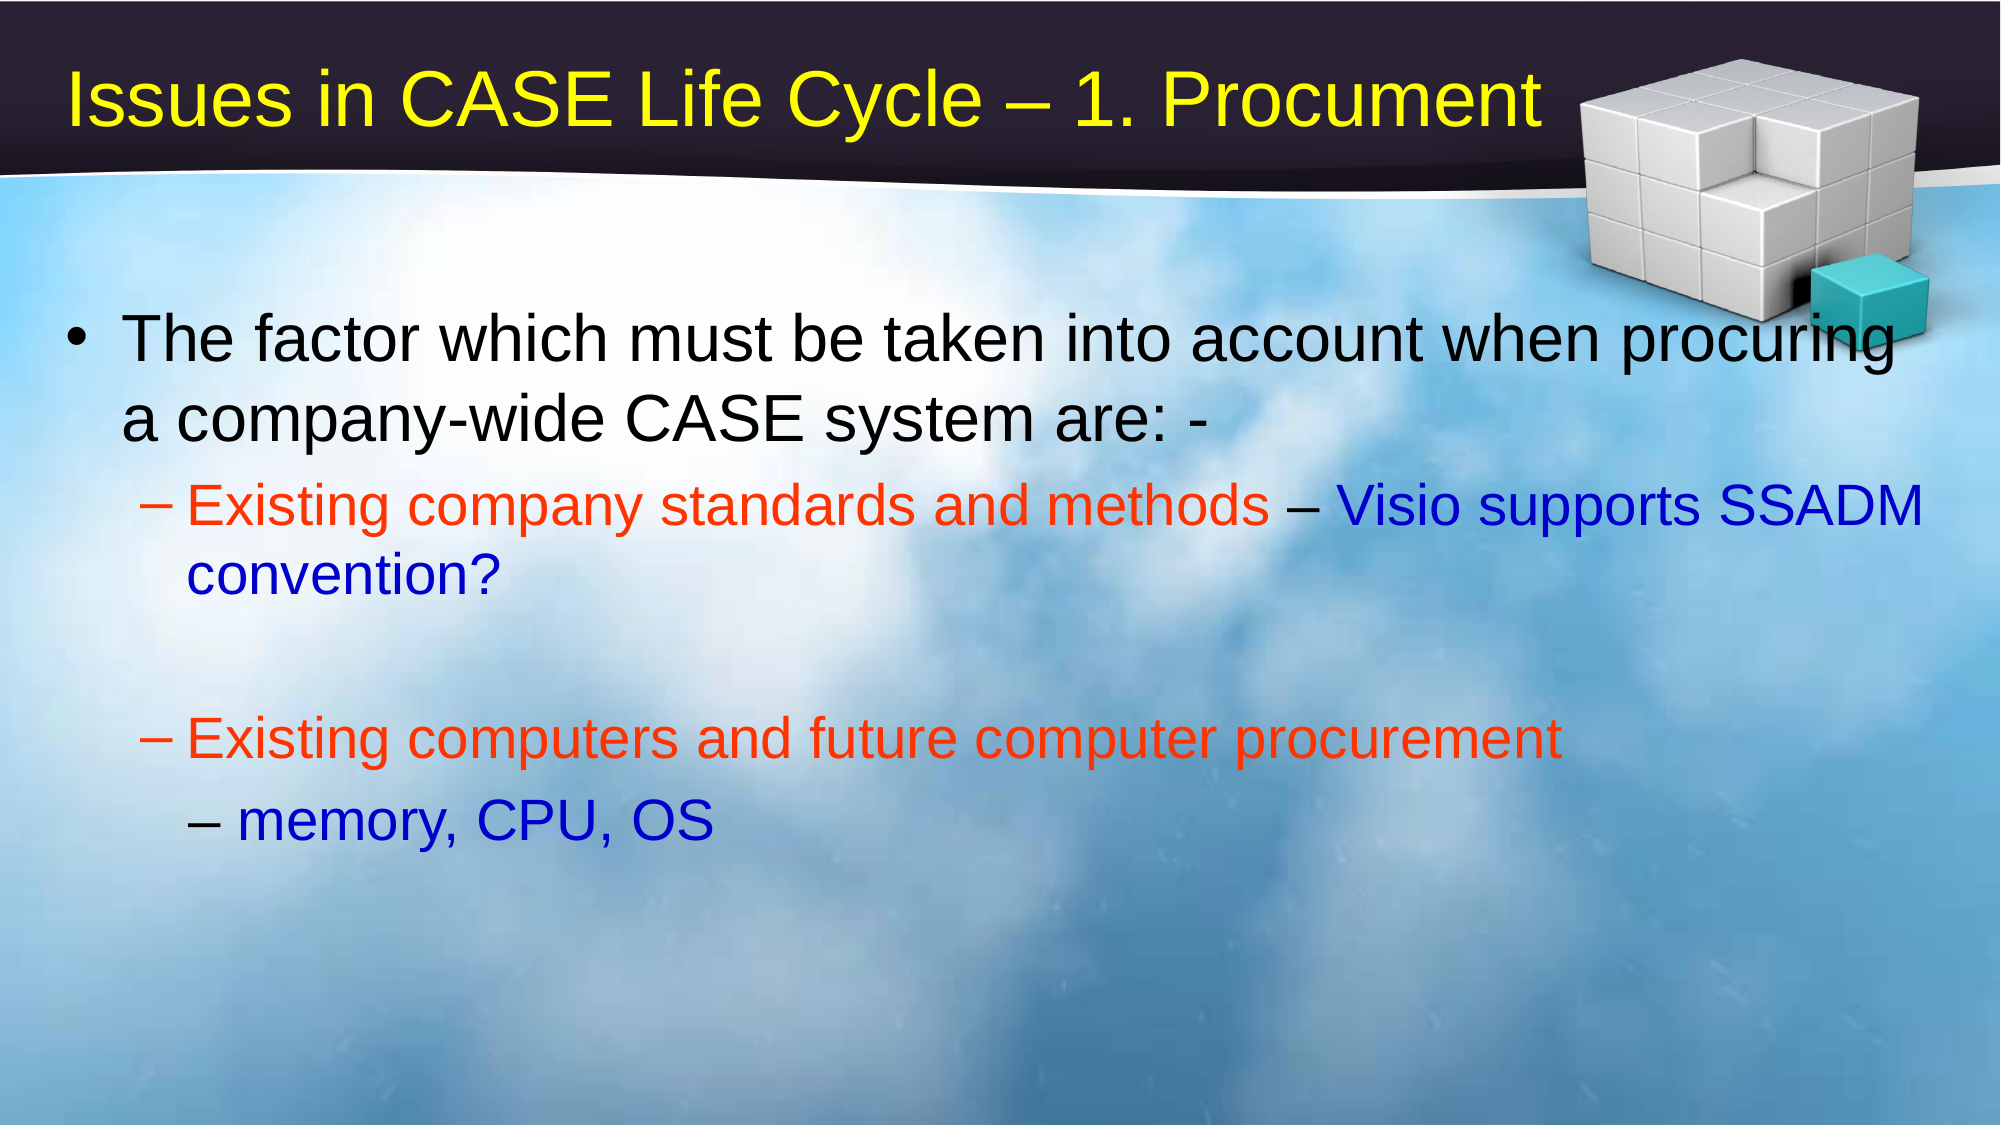

# Issues in CASE Life Cycle – 1. Procument
The factor which must be taken into account when procuring a company-wide CASE system are: -
Existing company standards and methods – Visio supports SSADM convention?

Existing computers and future computer procurement
   – memory, CPU, OS